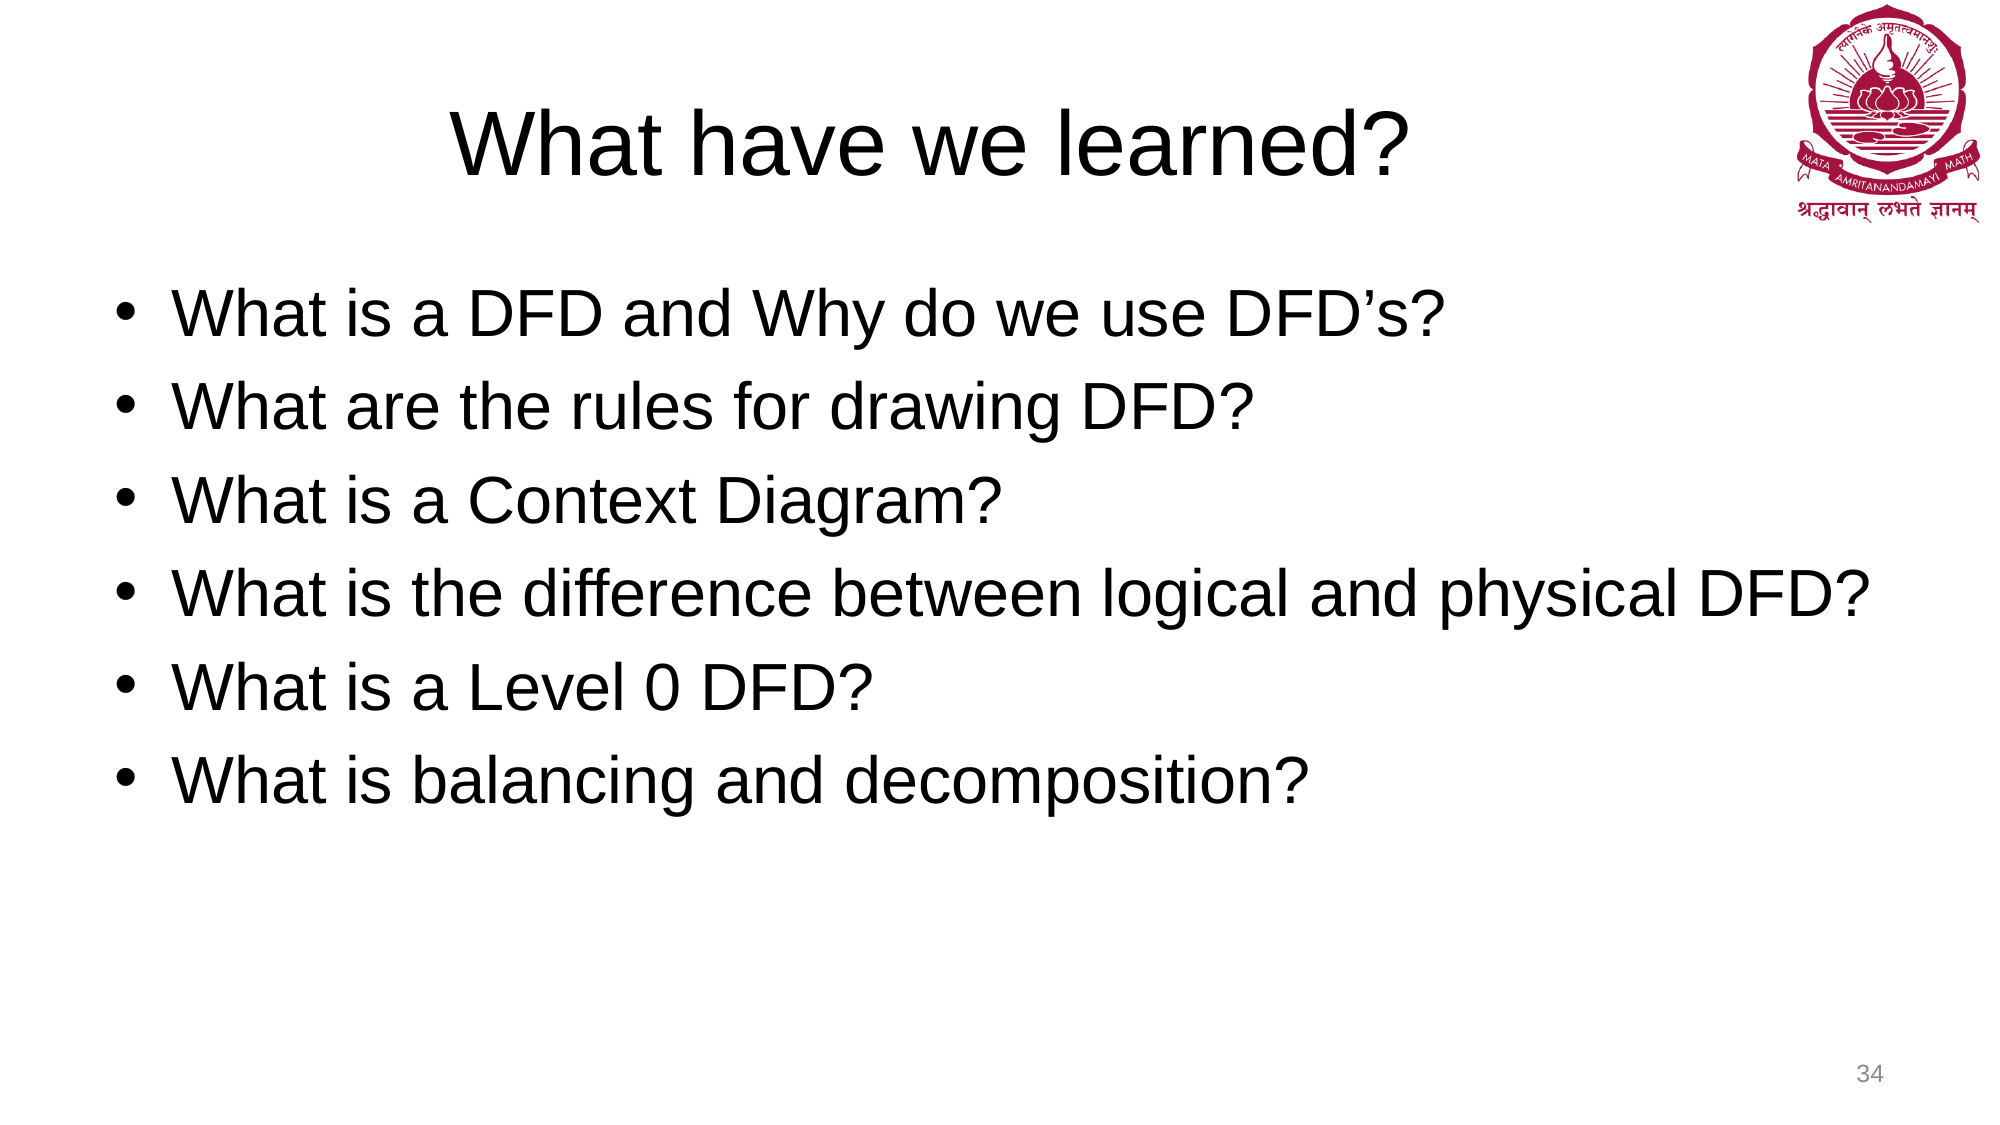

# What have we learned?
What is a DFD and Why do we use DFD’s?
What are the rules for drawing DFD?
What is a Context Diagram?
What is the difference between logical and physical DFD?
What is a Level 0 DFD?
What is balancing and decomposition?
34